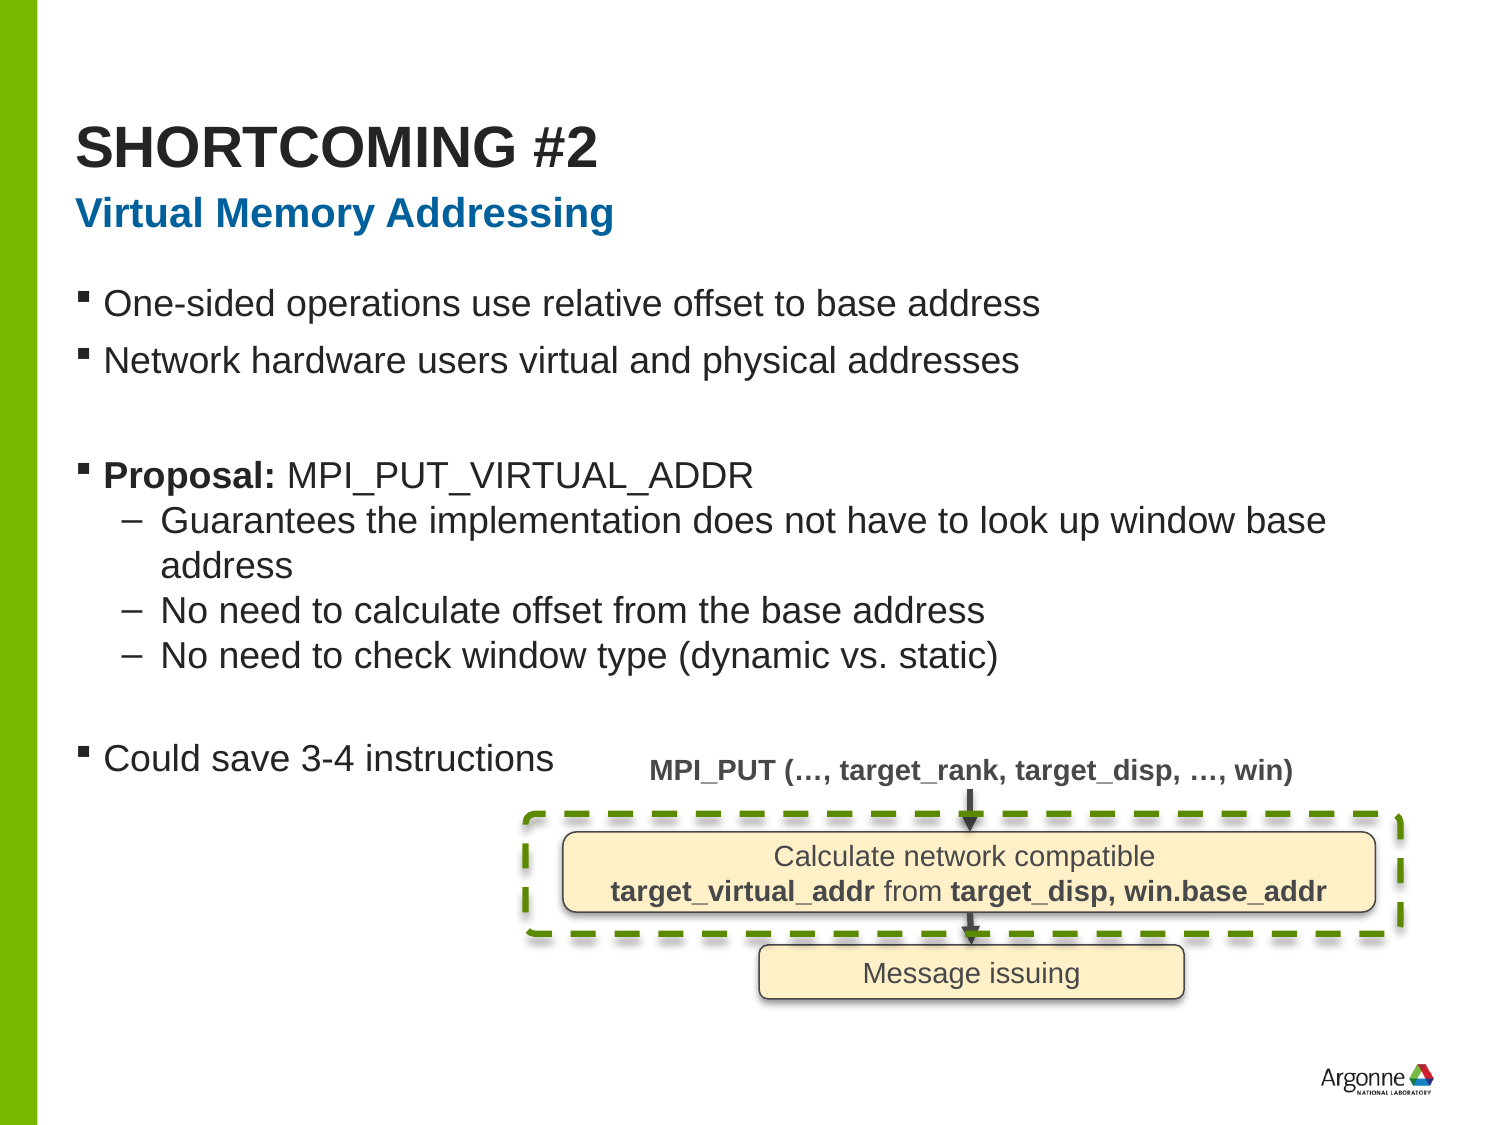

# Shortcoming #2
Virtual Memory Addressing
One-sided operations use relative offset to base address
Network hardware users virtual and physical addresses

Proposal: MPI_PUT_VIRTUAL_ADDR
Guarantees the implementation does not have to look up window base address
No need to calculate offset from the base address
No need to check window type (dynamic vs. static)

Could save 3-4 instructions
MPI_PUT (…, target_rank, target_disp, …, win)

Calculate network compatible
target_virtual_addr from target_disp, win.base_addr
Message issuing